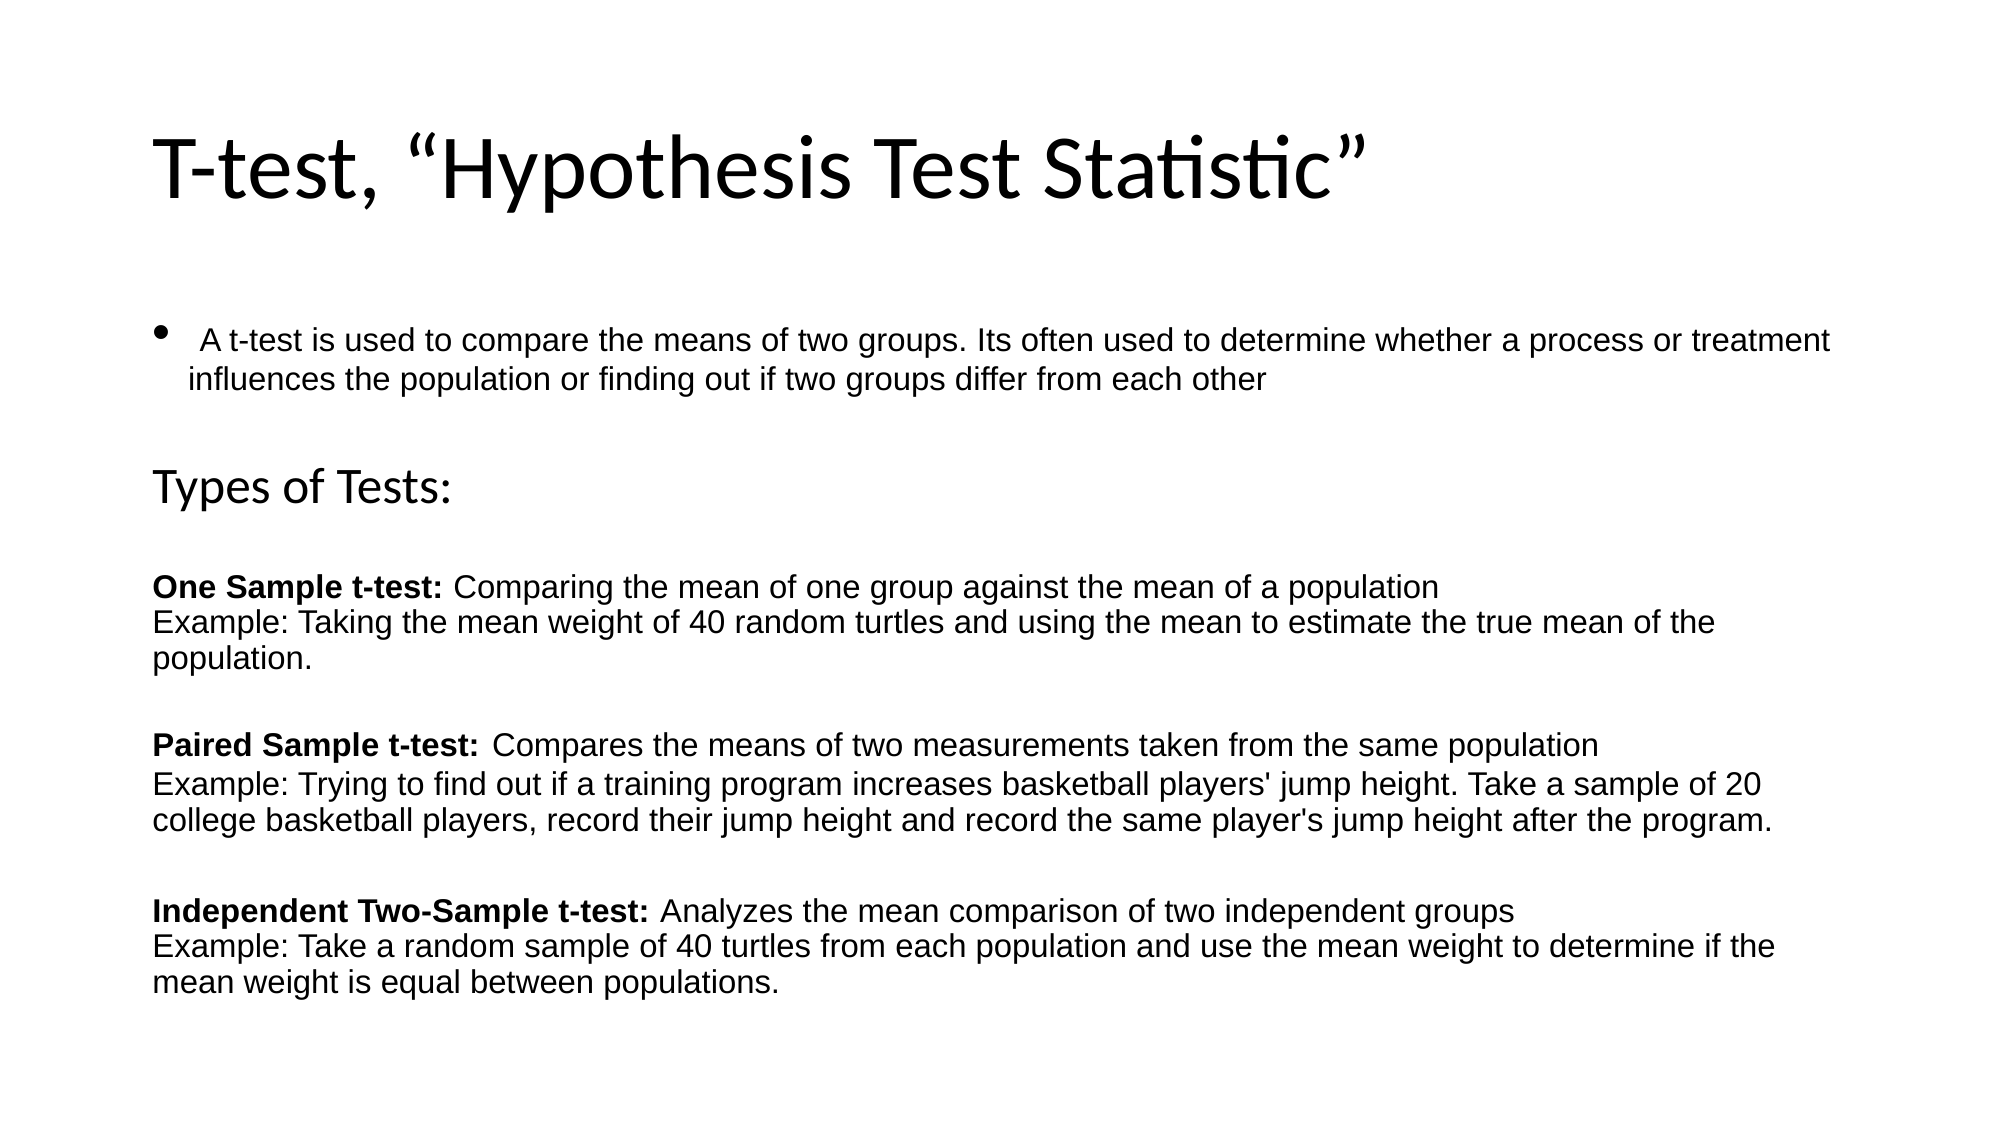

# T-test, “Hypothesis Test Statistic”
 A t-test is used to compare the means of two groups. Its often used to determine whether a process or treatment influences the population or finding out if two groups differ from each other
Types of Tests:
One Sample t-test: Comparing the mean of one group against the mean of a population
Example: Taking the mean weight of 40 random turtles and using the mean to estimate the true mean of the population.

Paired Sample t-test: Compares the means of two measurements taken from the same population
Example: Trying to find out if a training program increases basketball players' jump height. Take a sample of 20 college basketball players, record their jump height and record the same player's jump height after the program.
Independent Two-Sample t-test: Analyzes the mean comparison of two independent groups
Example: Take a random sample of 40 turtles from each population and use the mean weight to determine if the mean weight is equal between populations.